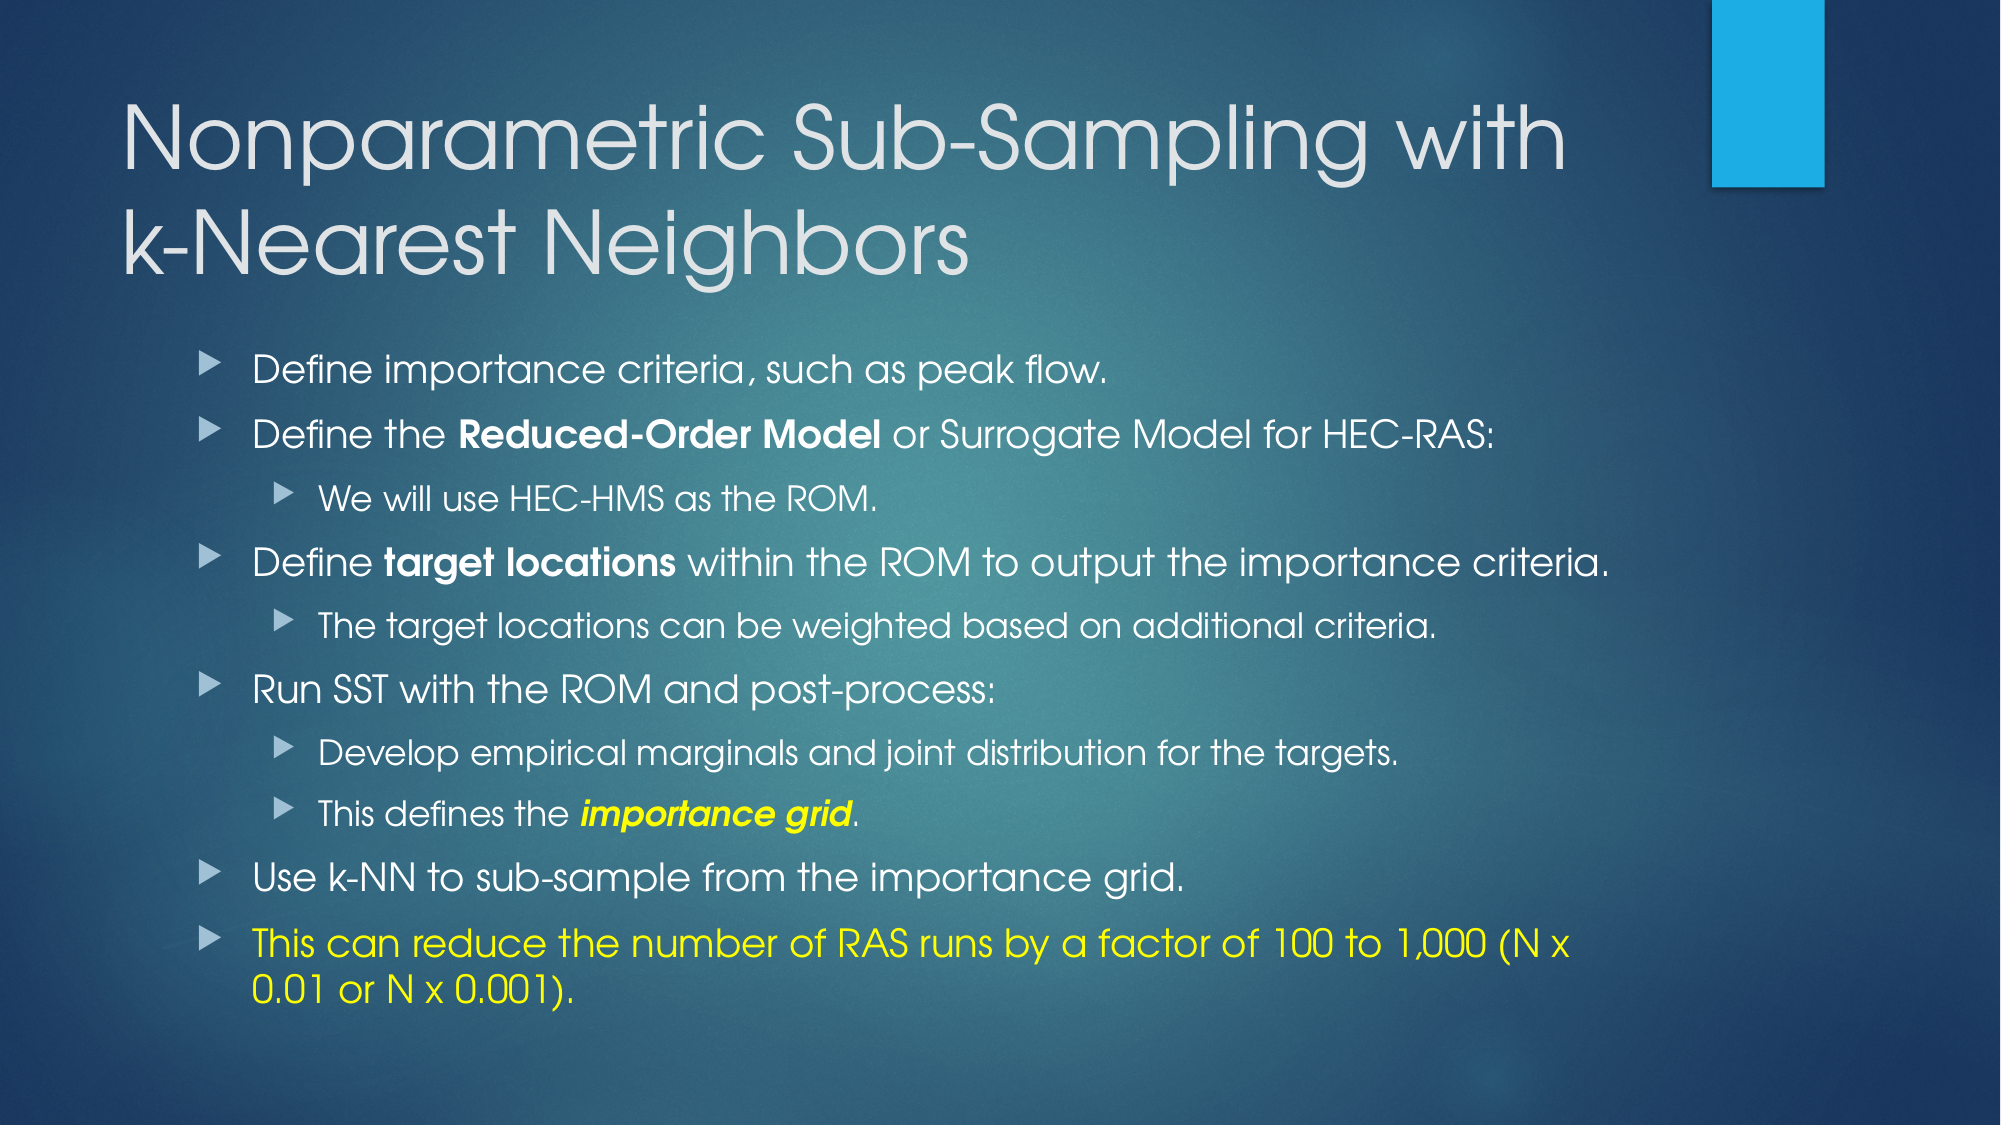

# Nonparametric Sub-Sampling with k-Nearest Neighbors
Define importance criteria, such as peak flow.
Define the Reduced-Order Model or Surrogate Model for HEC-RAS:
We will use HEC-HMS as the ROM.
Define target locations within the ROM to output the importance criteria.
The target locations can be weighted based on additional criteria.
Run SST with the ROM and post-process:
Develop empirical marginals and joint distribution for the targets.
This defines the importance grid.
Use k-NN to sub-sample from the importance grid.
This can reduce the number of RAS runs by a factor of 100 to 1,000 (N x 0.01 or N x 0.001).